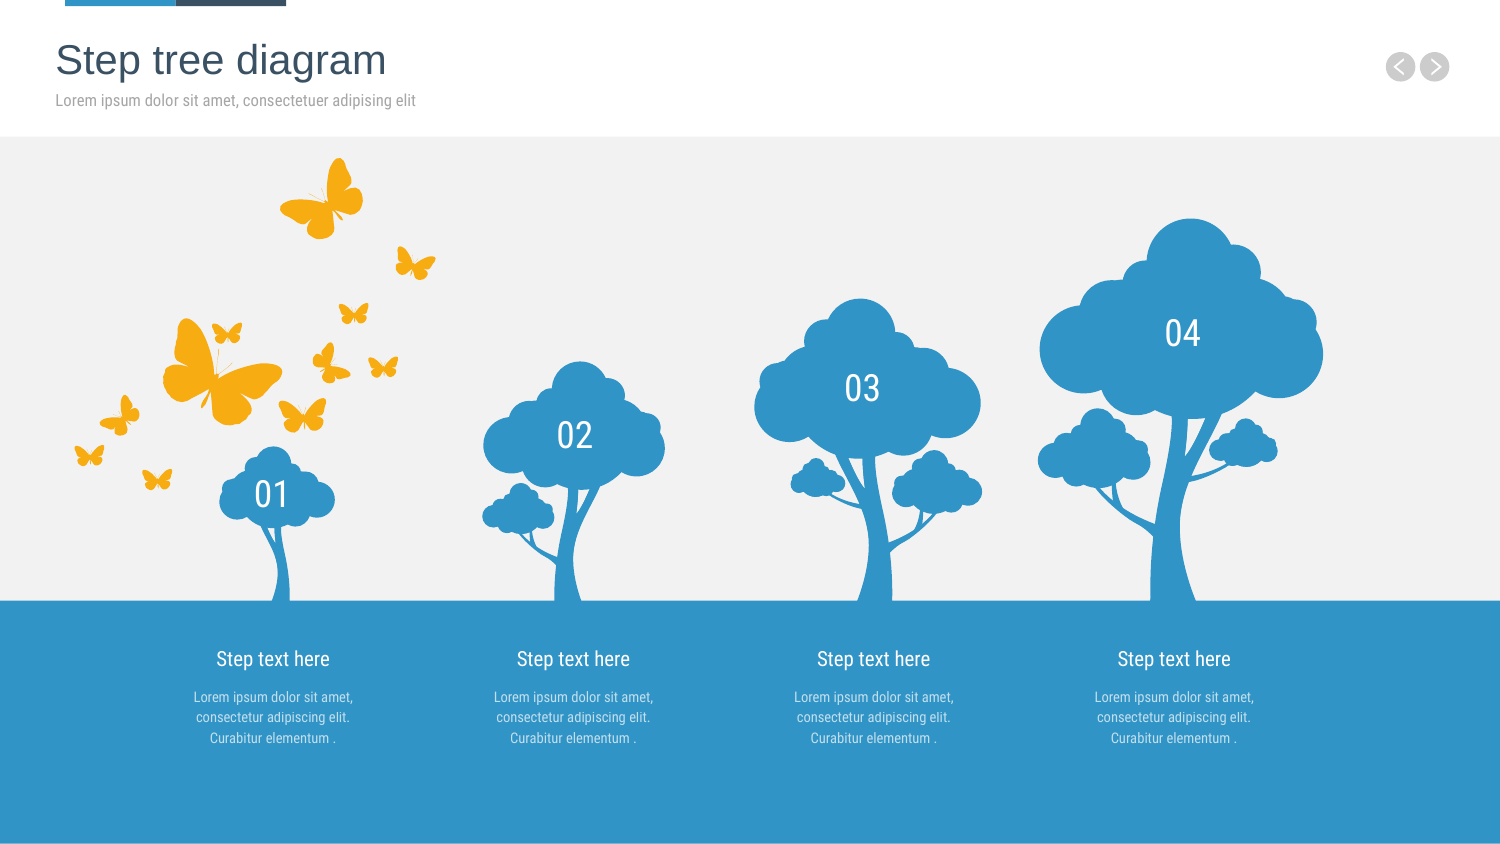

# Step tree diagram
Lorem ipsum dolor sit amet, consectetuer adipising elit

04

03

02
01

Step text here
Lorem ipsum dolor sit amet, consectetur adipiscing elit. Curabitur elementum .
Step text here
Lorem ipsum dolor sit amet, consectetur adipiscing elit. Curabitur elementum .
Step text here
Lorem ipsum dolor sit amet, consectetur adipiscing elit. Curabitur elementum .
Step text here
Lorem ipsum dolor sit amet, consectetur adipiscing elit. Curabitur elementum .